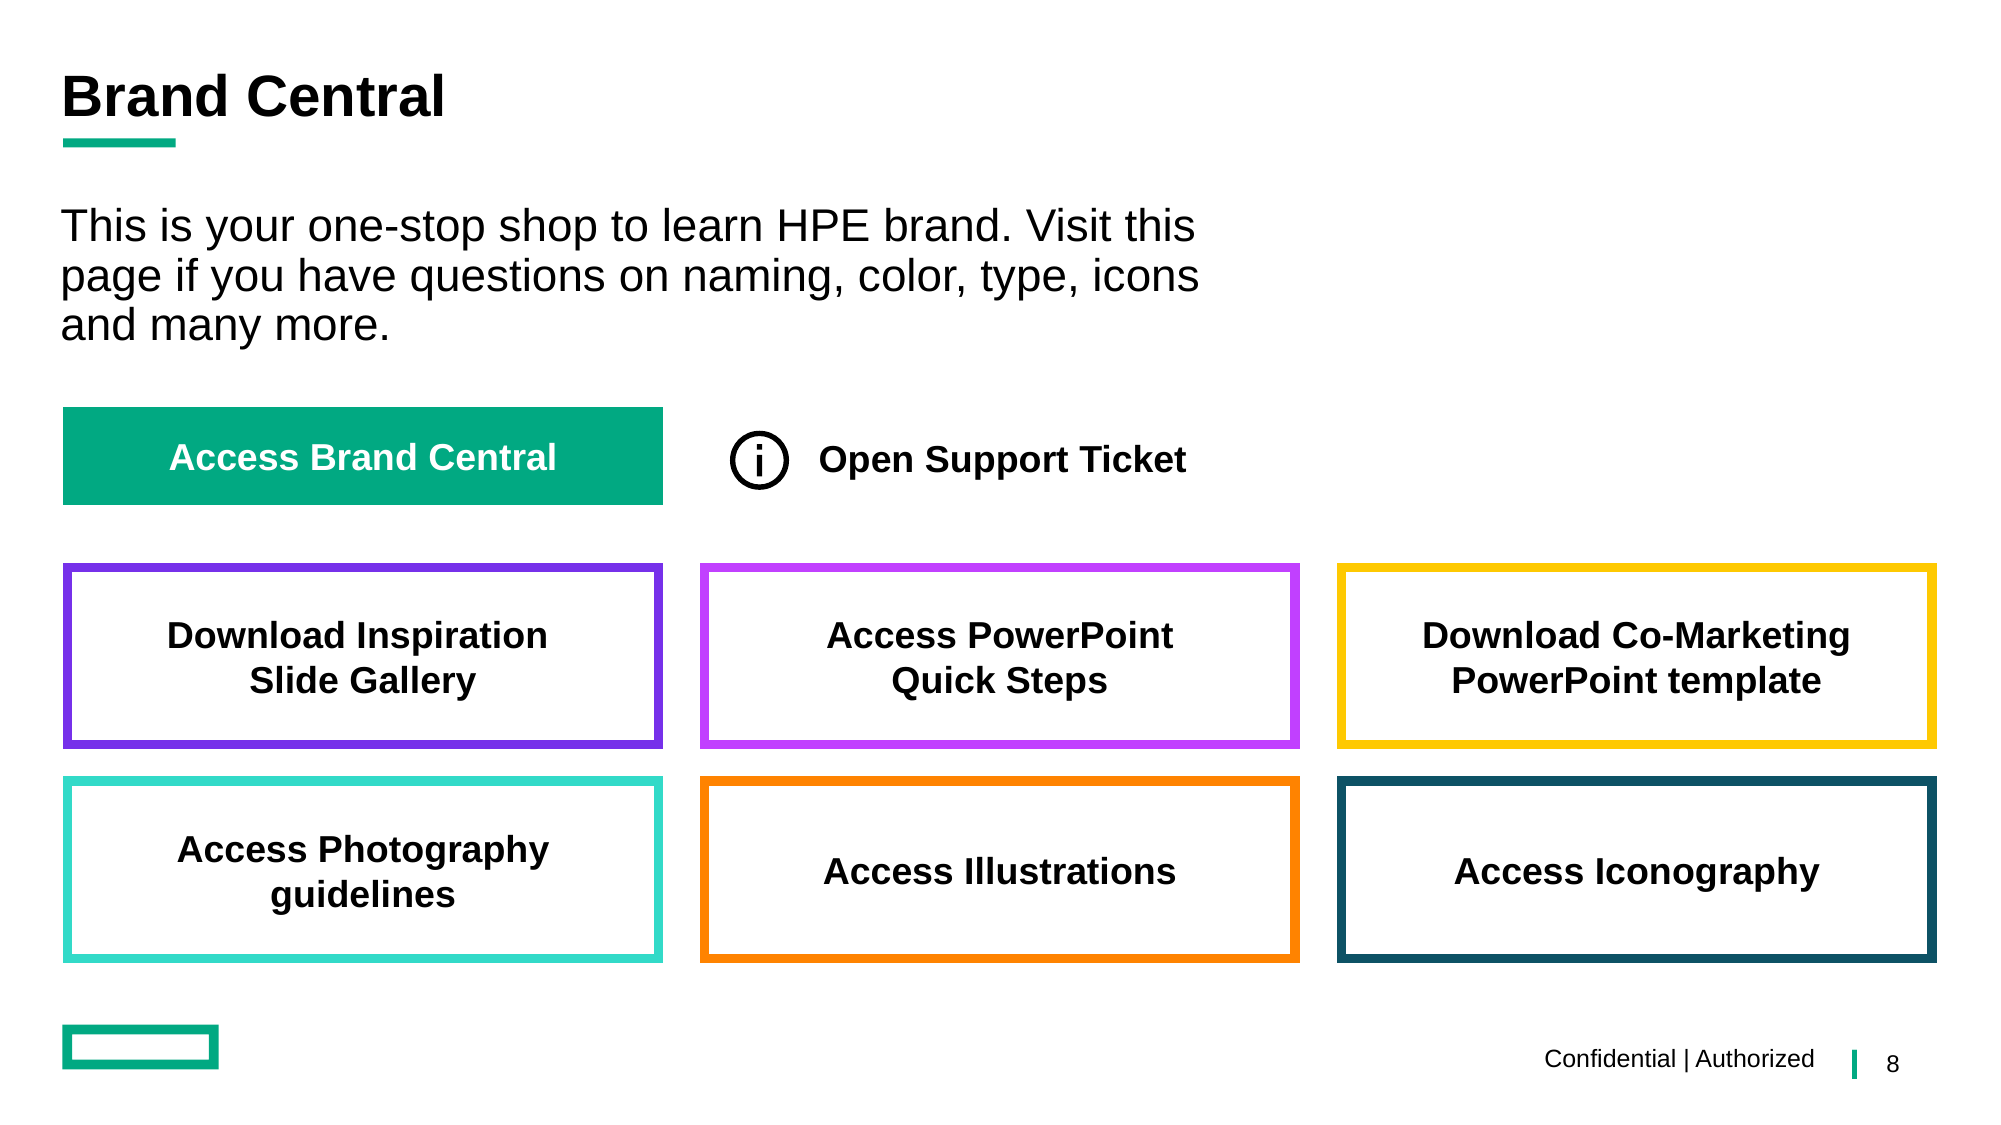

# Brand Central
This is your one-stop shop to learn HPE brand. Visit this page if you have questions on naming, color, type, icons and many more.
Access Brand Central

Open Support Ticket

Download Inspiration
Slide Gallery
Access PowerPoint
Quick Steps
Download Co-Marketing
PowerPoint template
Access Photography guidelines
Access Illustrations
Access Iconography
Confidential | Authorized
8